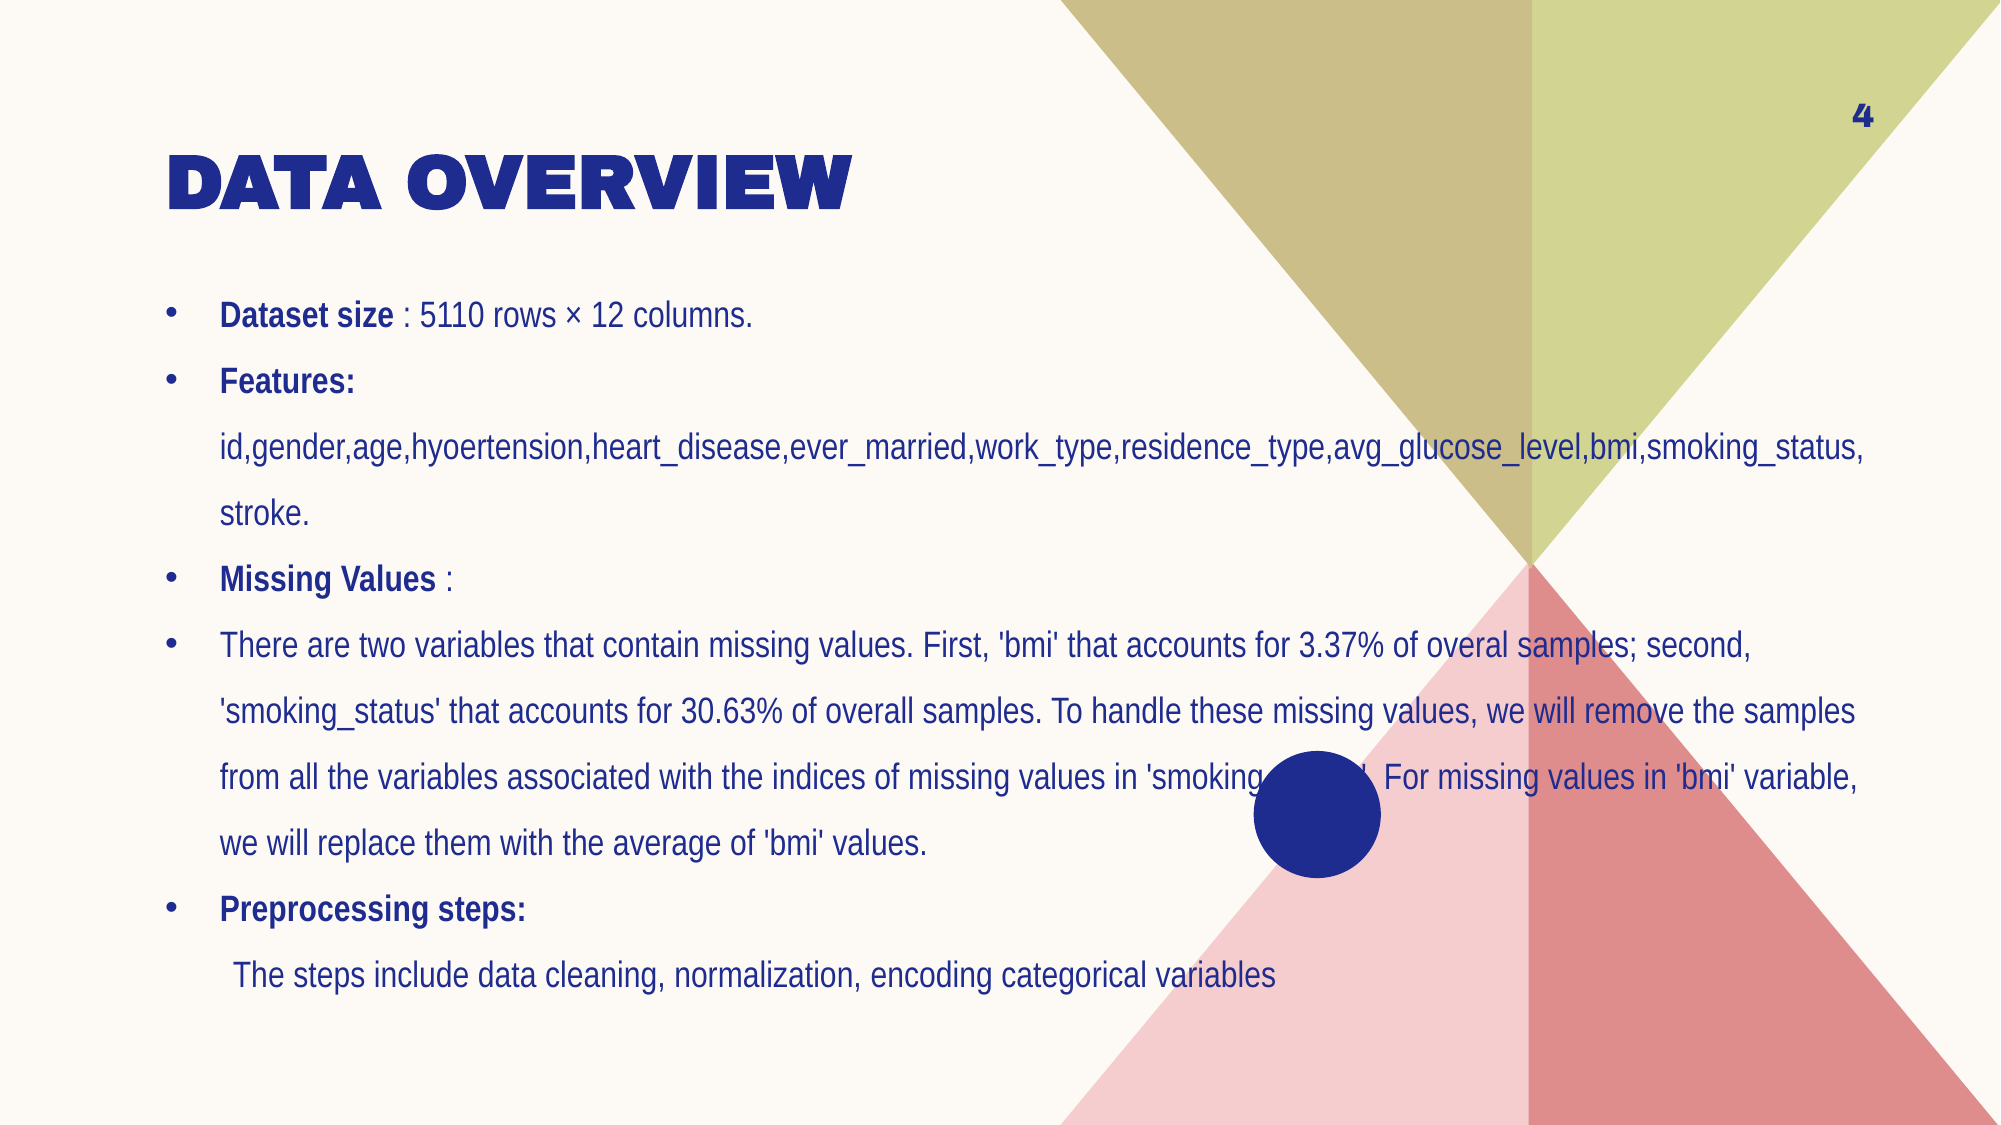

# DATA OVERVIEW
4
Dataset size : 5110 rows × 12 columns.
Features: id,gender,age,hyoertension,heart_disease,ever_married,work_type,residence_type,avg_glucose_level,bmi,smoking_status,stroke.
Missing Values :
There are two variables that contain missing values. First, 'bmi' that accounts for 3.37% of overal samples; second, 'smoking_status' that accounts for 30.63% of overall samples. To handle these missing values, we will remove the samples from all the variables associated with the indices of missing values in 'smoking_status'. For missing values in 'bmi' variable, we will replace them with the average of 'bmi' values.
Preprocessing steps:
        The steps include data cleaning, normalization, encoding categorical variables